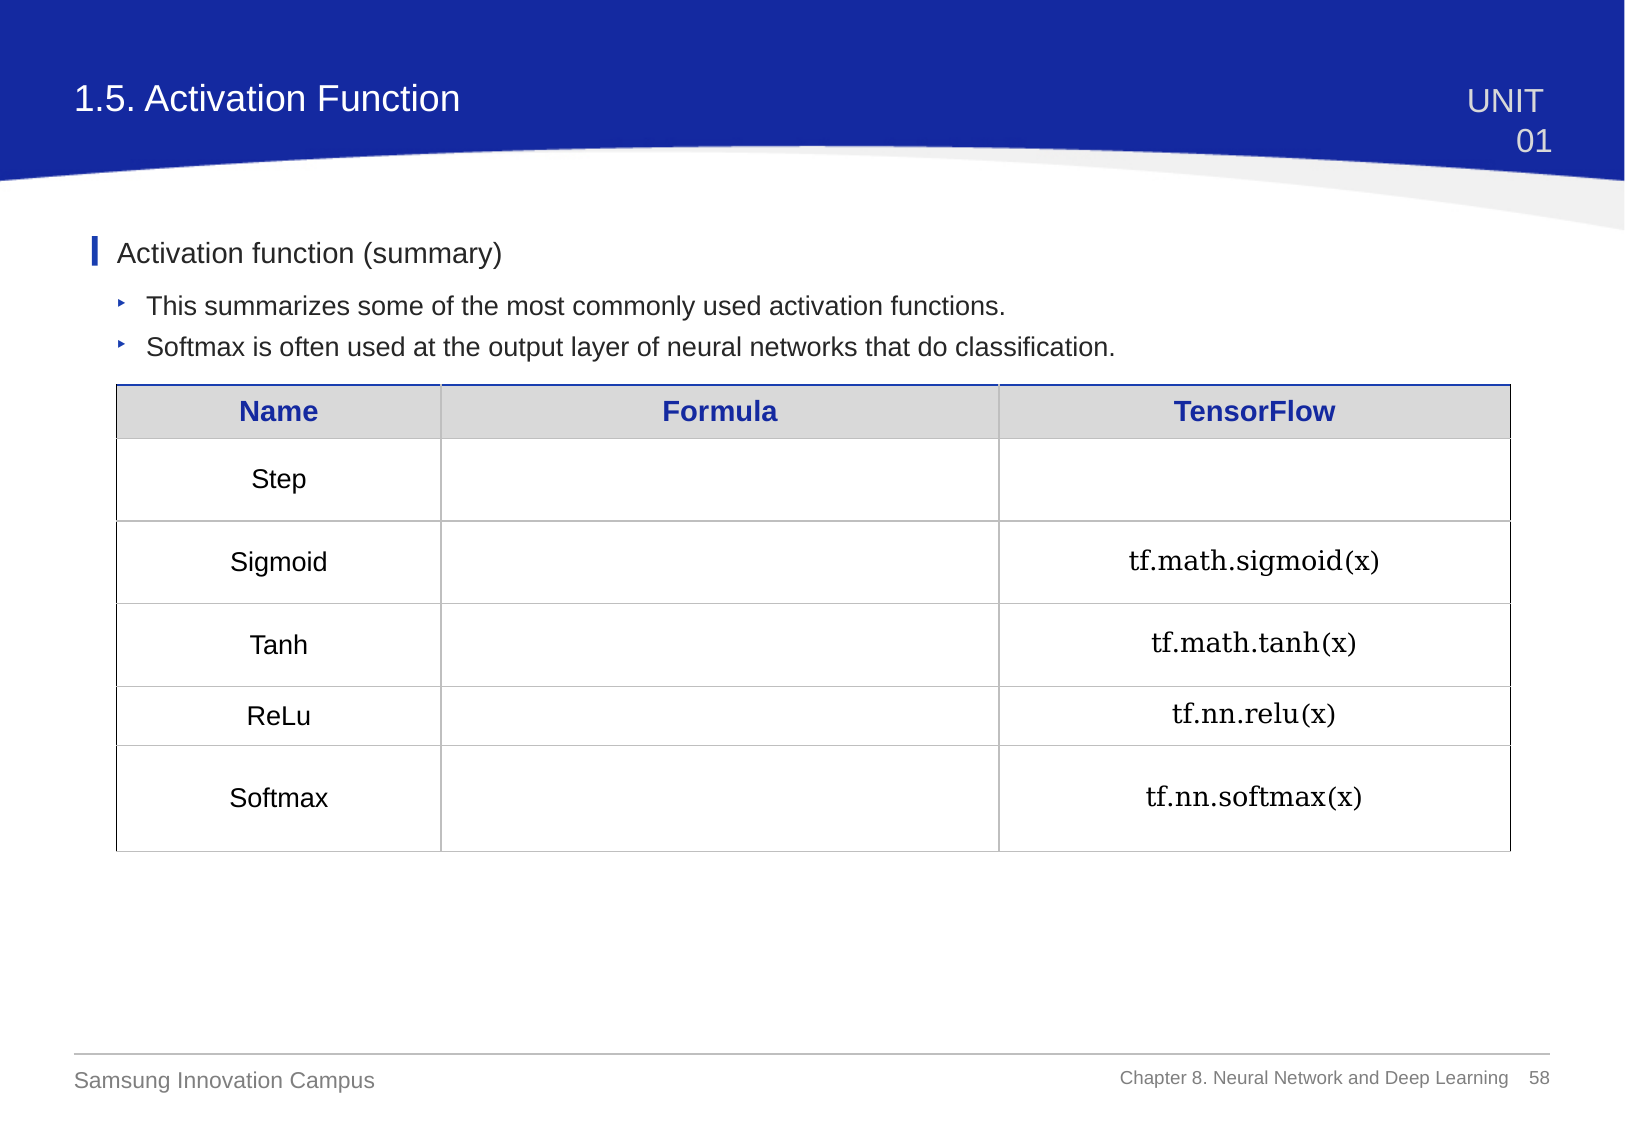

1.5. Activation Function
UNIT  01
Activation function (summary)

This summarizes some of the most commonly used activation functions.
Softmax is often used at the output layer of neural networks that do classification.
| Name | Formula | TensorFlow |
| --- | --- | --- |
| Step |  |  |
| Sigmoid |  | tf.math.sigmoid(x) |
| Tanh |  | tf.math.tanh(x) |
| ReLu |  | tf.nn.relu(x) |
| Softmax |  | tf.nn.softmax(x) |